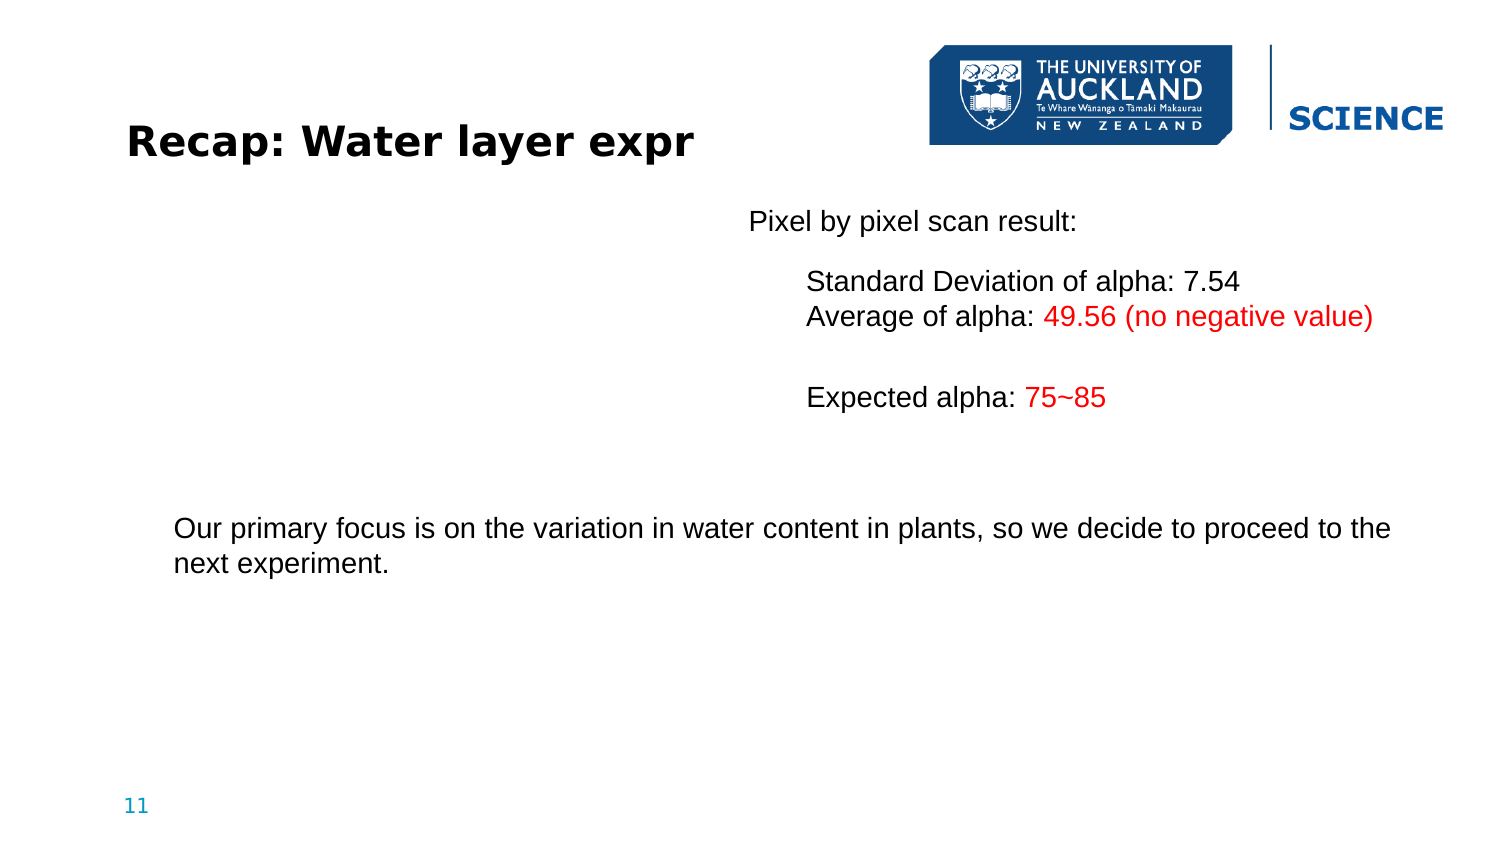

# Recap: Water layer expr
Pixel by pixel scan result:
Standard Deviation of alpha: 7.54
Average of alpha: 49.56 (no negative value)
Expected alpha: 75~85

Our primary focus is on the variation in water content in plants, so we decide to proceed to the next experiment.
11